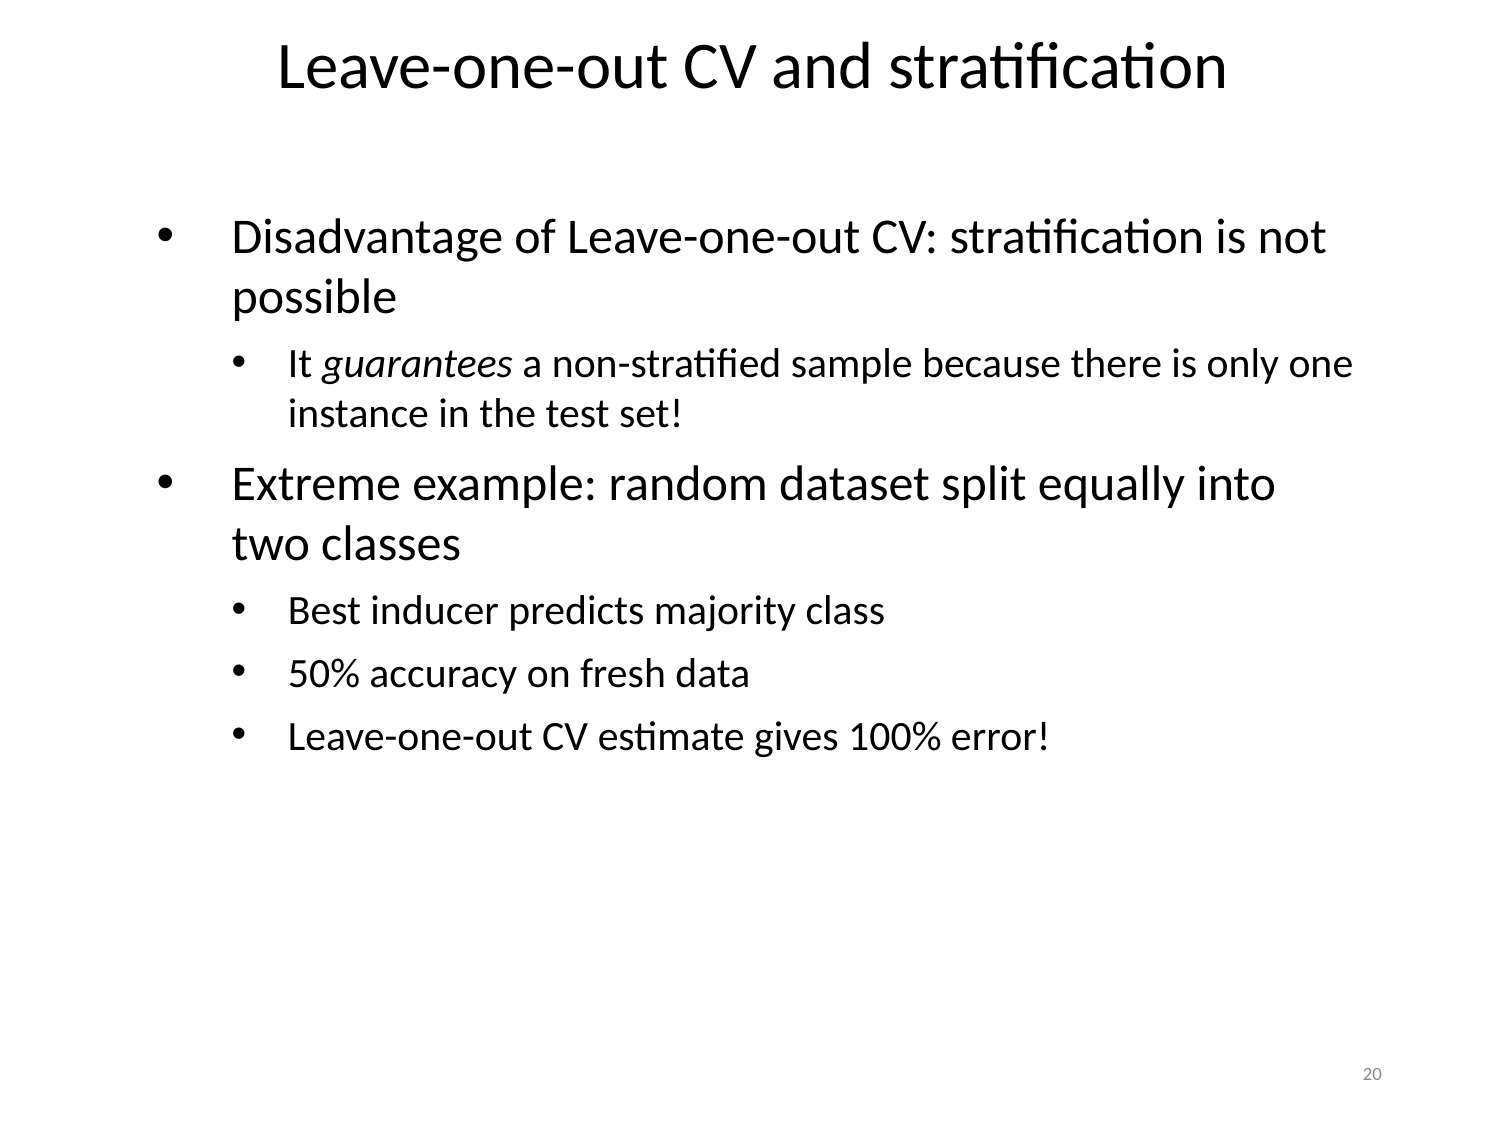

Leave-one-out CV and stratification
Disadvantage of Leave-one-out CV: stratification is not possible
It guarantees a non-stratified sample because there is only one instance in the test set!
Extreme example: random dataset split equally into  two classes
Best inducer predicts majority class
50% accuracy on fresh data
Leave-one-out CV estimate gives 100% error!
20